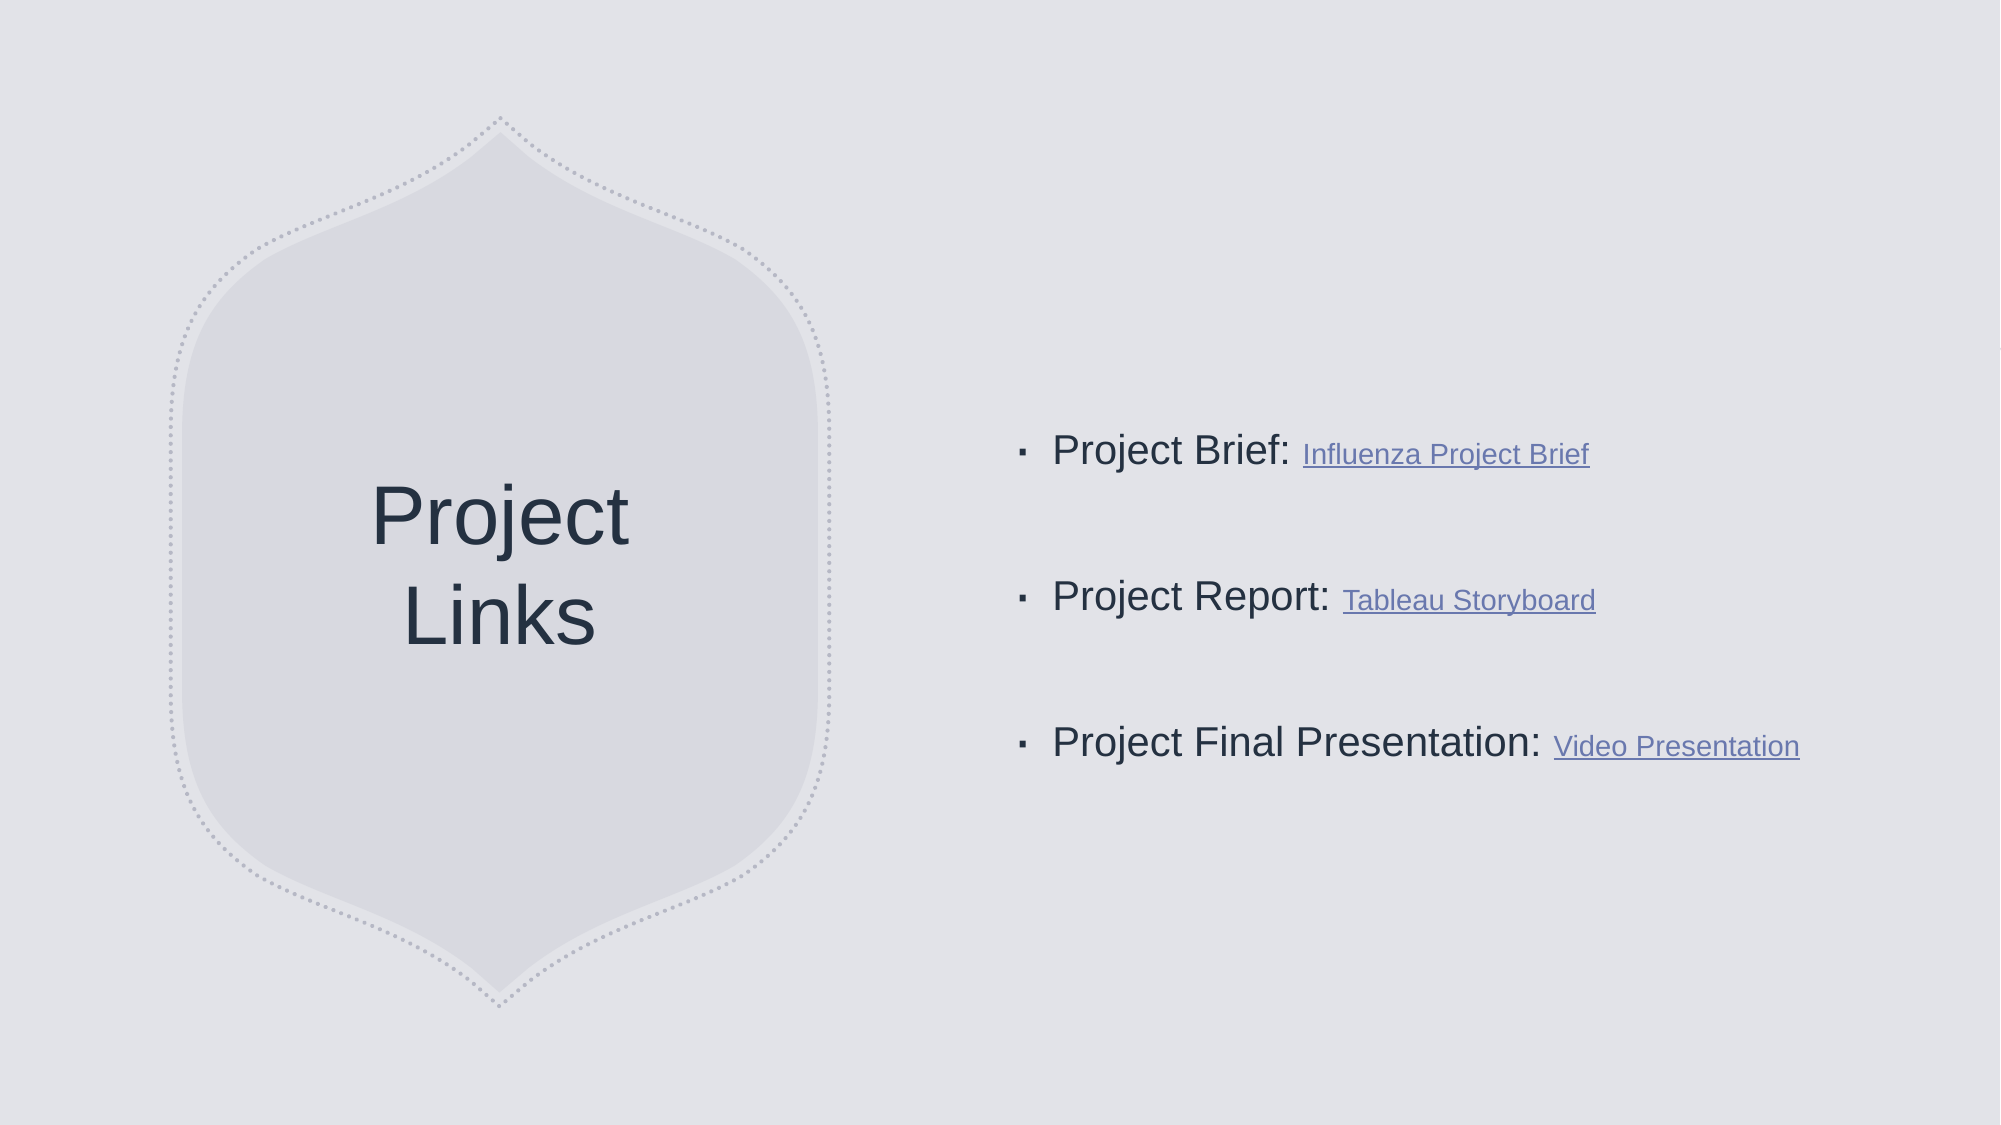

Project Brief: Influenza Project Brief
Project Report: Tableau Storyboard
Project Final Presentation: Video Presentation
# Project Links